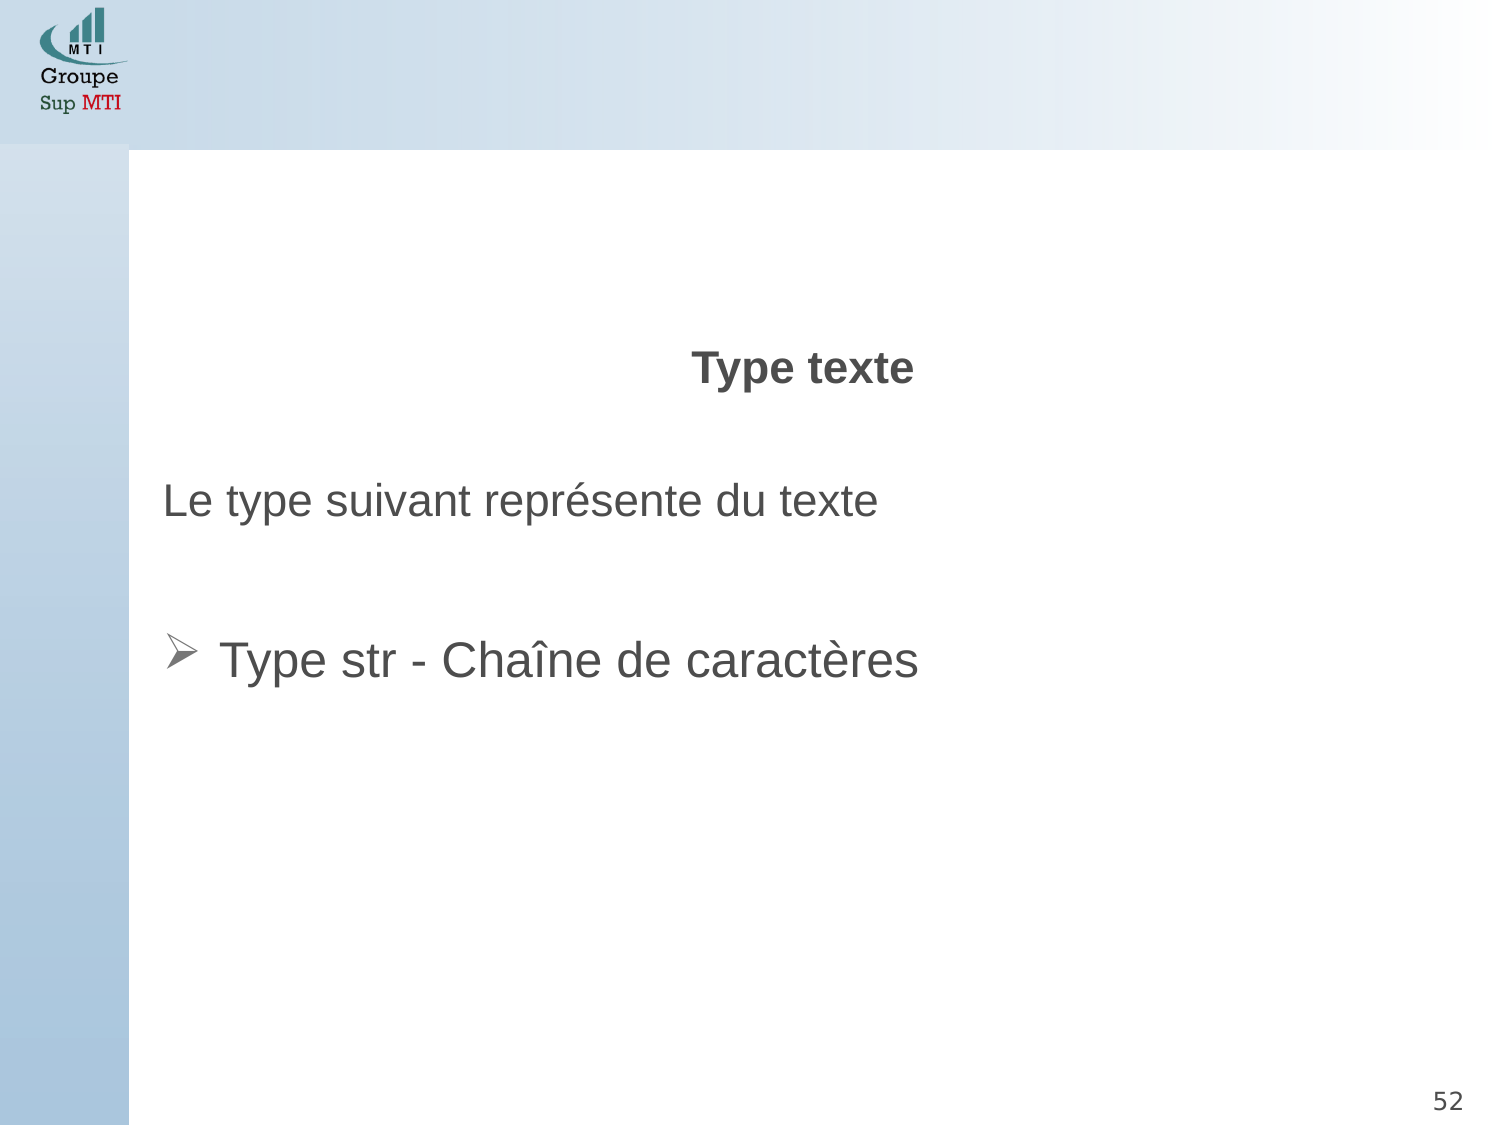

Type texte
Le type suivant représente du texte

Type str - Chaîne de caractères